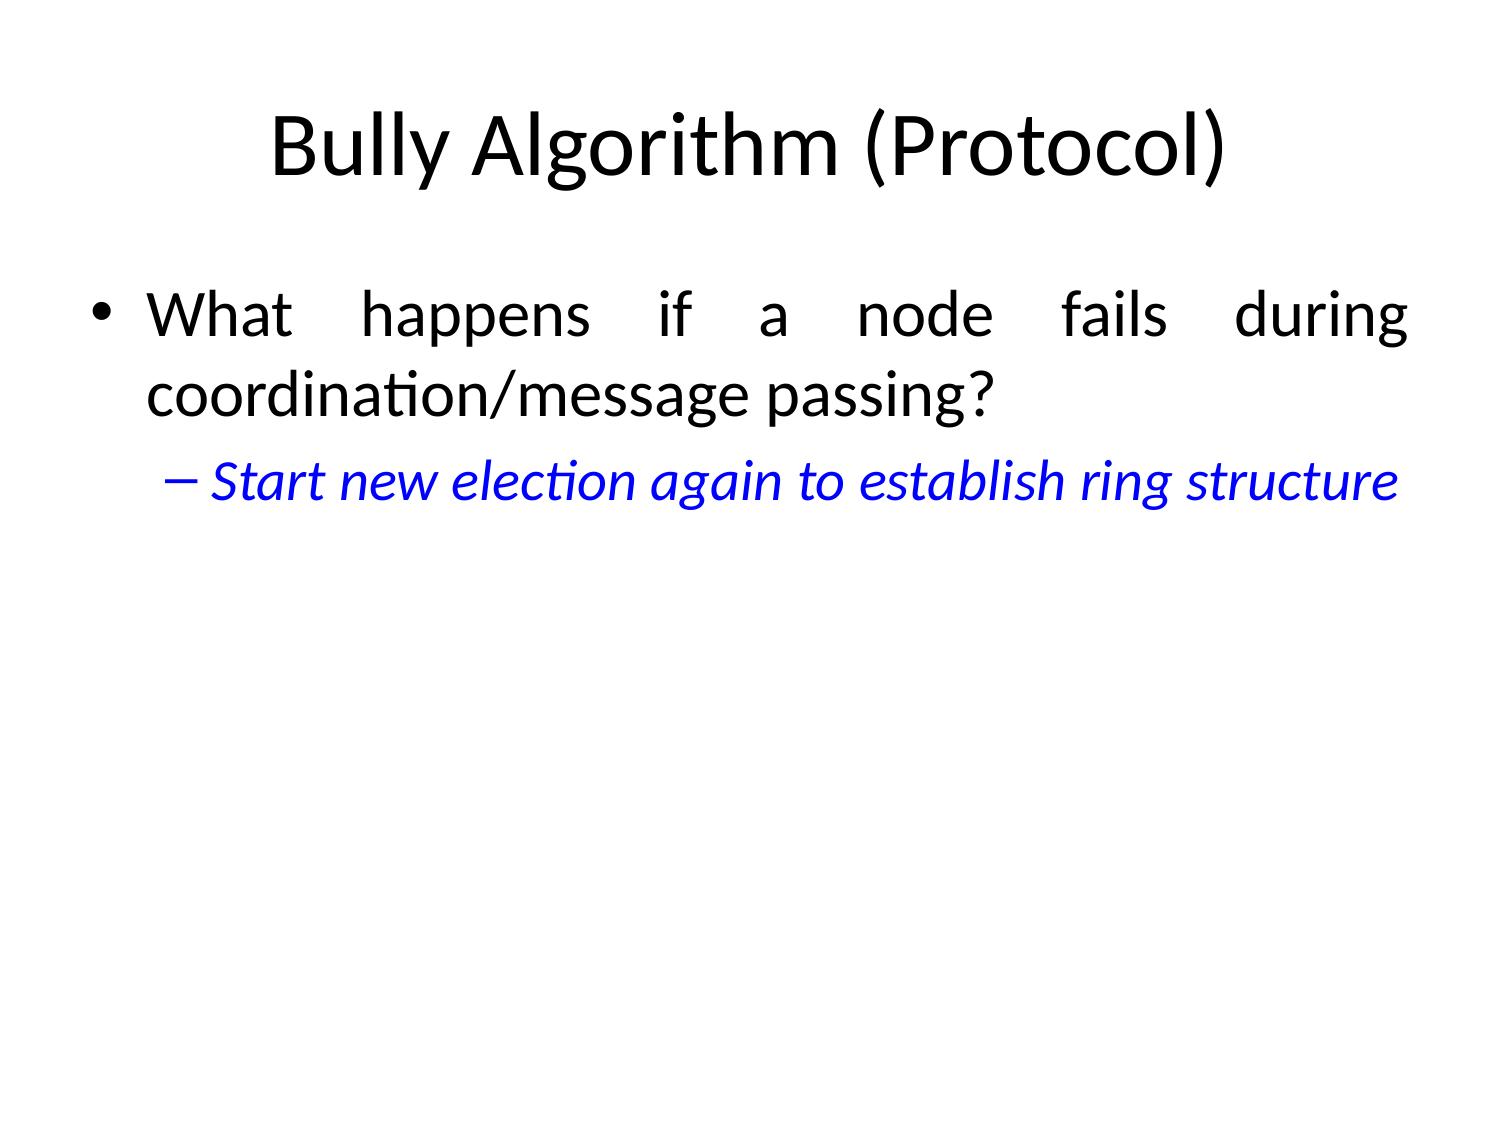

# Bully Algorithm (Protocol)
What happens if a node fails during coordination/message passing?
Start new election again to establish ring structure